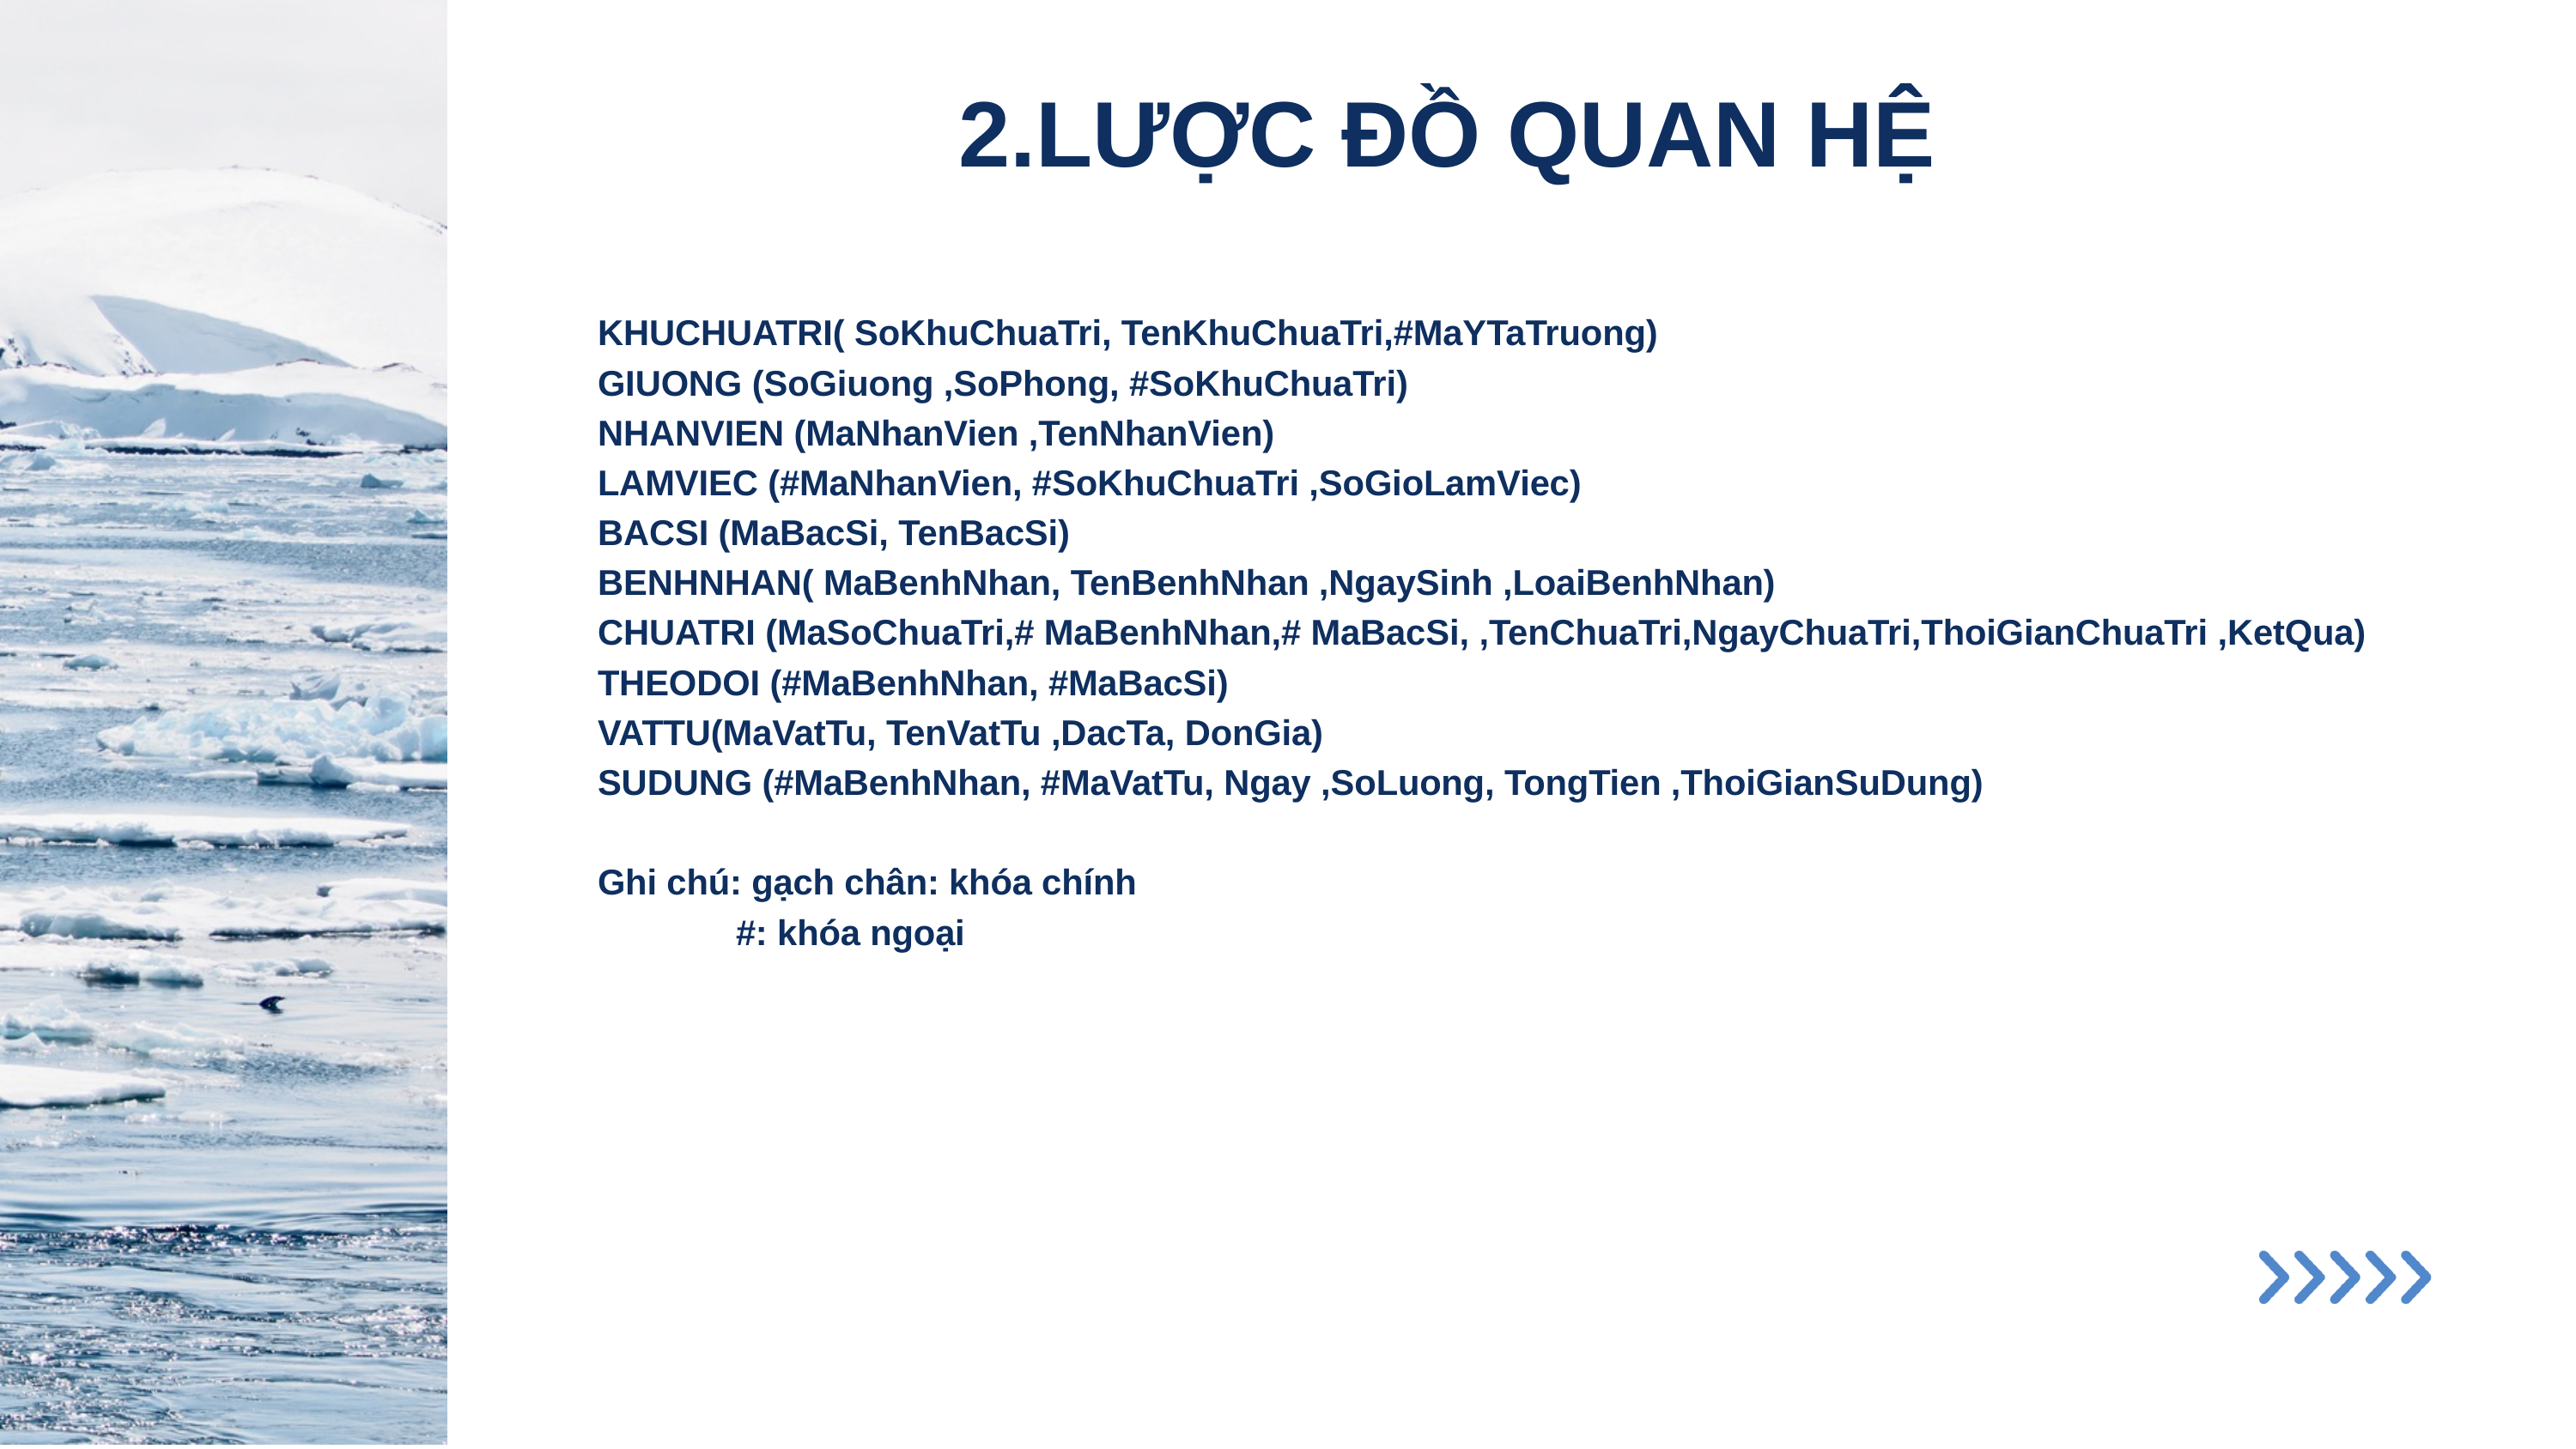

2.LƯỢC ĐỒ QUAN HỆ
KHUCHUATRI( SoKhuChuaTri, TenKhuChuaTri,#MaYTaTruong)
GIUONG (SoGiuong ,SoPhong, #SoKhuChuaTri)
NHANVIEN (MaNhanVien ,TenNhanVien)
LAMVIEC (#MaNhanVien, #SoKhuChuaTri ,SoGioLamViec)
BACSI (MaBacSi, TenBacSi)
BENHNHAN( MaBenhNhan, TenBenhNhan ,NgaySinh ,LoaiBenhNhan)
CHUATRI (MaSoChuaTri,# MaBenhNhan,# MaBacSi, ,TenChuaTri,NgayChuaTri,ThoiGianChuaTri ,KetQua)
THEODOI (#MaBenhNhan, #MaBacSi)
VATTU(MaVatTu, TenVatTu ,DacTa, DonGia)
SUDUNG (#MaBenhNhan, #MaVatTu, Ngay ,SoLuong, TongTien ,ThoiGianSuDung)

Ghi chú: gạch chân: khóa chính
              #: khóa ngoại